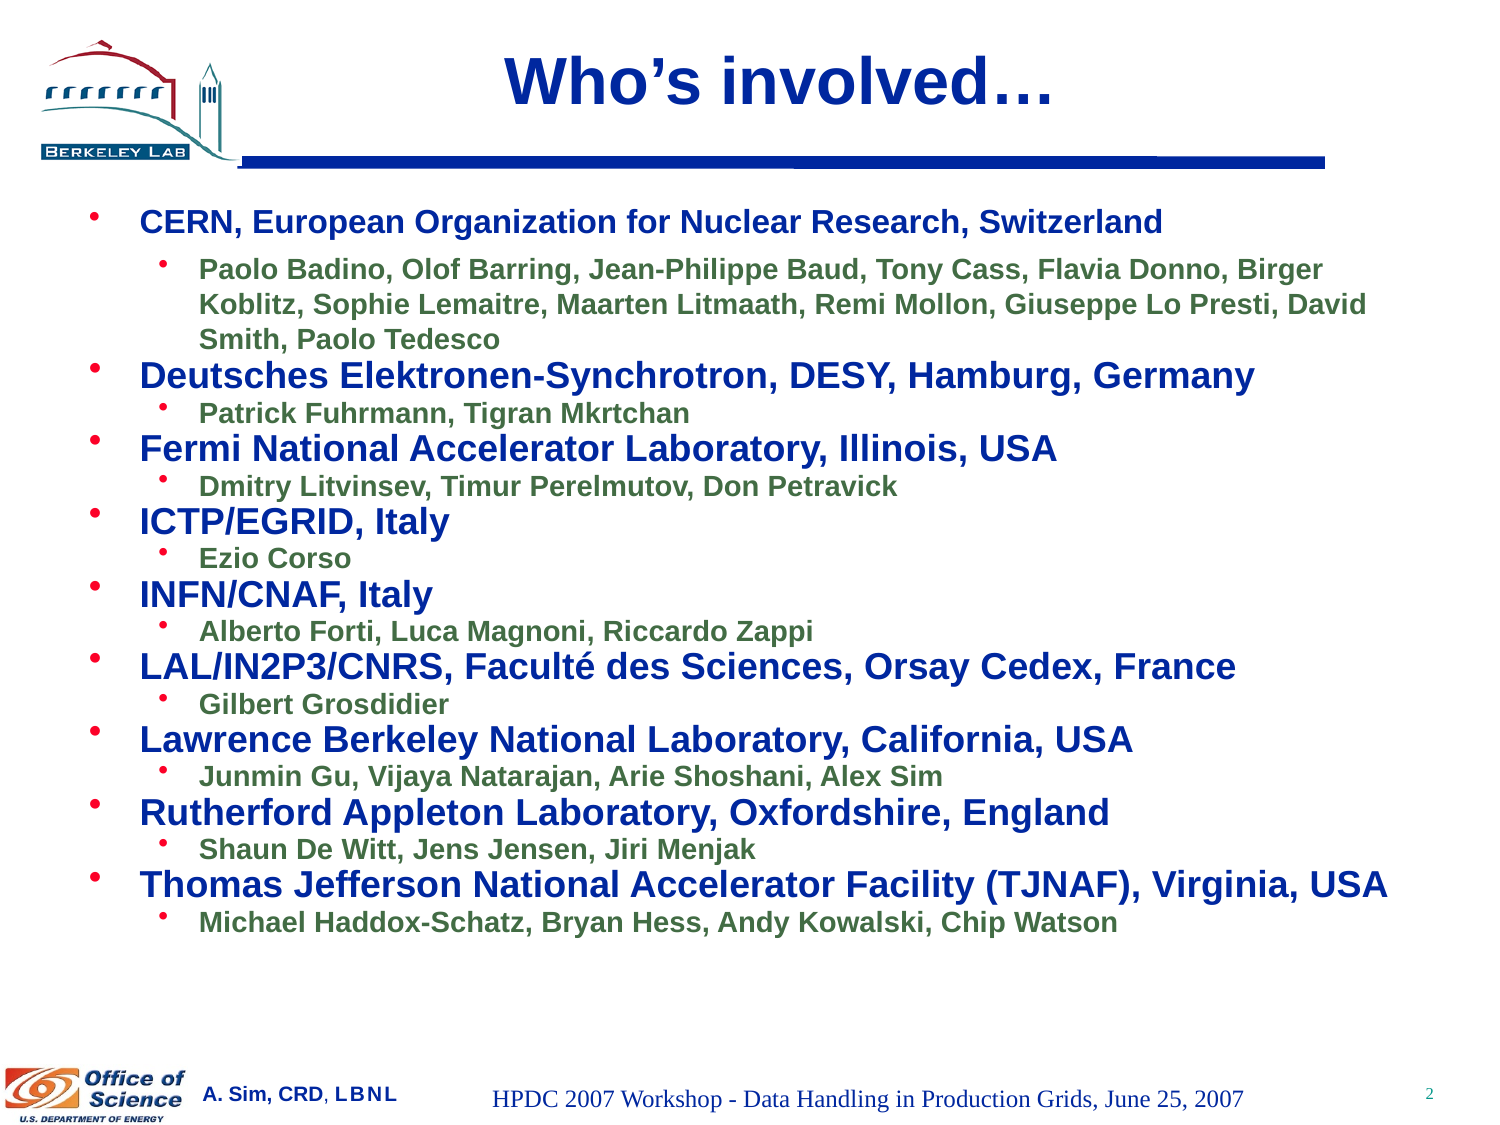

# Who’s involved…
CERN, European Organization for Nuclear Research, Switzerland
Paolo Badino, Olof Barring, Jean-Philippe Baud, Tony Cass, Flavia Donno, Birger Koblitz, Sophie Lemaitre, Maarten Litmaath, Remi Mollon, Giuseppe Lo Presti, David Smith, Paolo Tedesco
Deutsches Elektronen-Synchrotron, DESY, Hamburg, Germany
Patrick Fuhrmann, Tigran Mkrtchan
Fermi National Accelerator Laboratory, Illinois, USA
Dmitry Litvinsev, Timur Perelmutov, Don Petravick
ICTP/EGRID, Italy
Ezio Corso
INFN/CNAF, Italy
Alberto Forti, Luca Magnoni, Riccardo Zappi
LAL/IN2P3/CNRS, Faculté des Sciences, Orsay Cedex, France
Gilbert Grosdidier
Lawrence Berkeley National Laboratory, California, USA
Junmin Gu, Vijaya Natarajan, Arie Shoshani, Alex Sim
Rutherford Appleton Laboratory, Oxfordshire, England
Shaun De Witt, Jens Jensen, Jiri Menjak
Thomas Jefferson National Accelerator Facility (TJNAF), Virginia, USA
Michael Haddox-Schatz, Bryan Hess, Andy Kowalski, Chip Watson